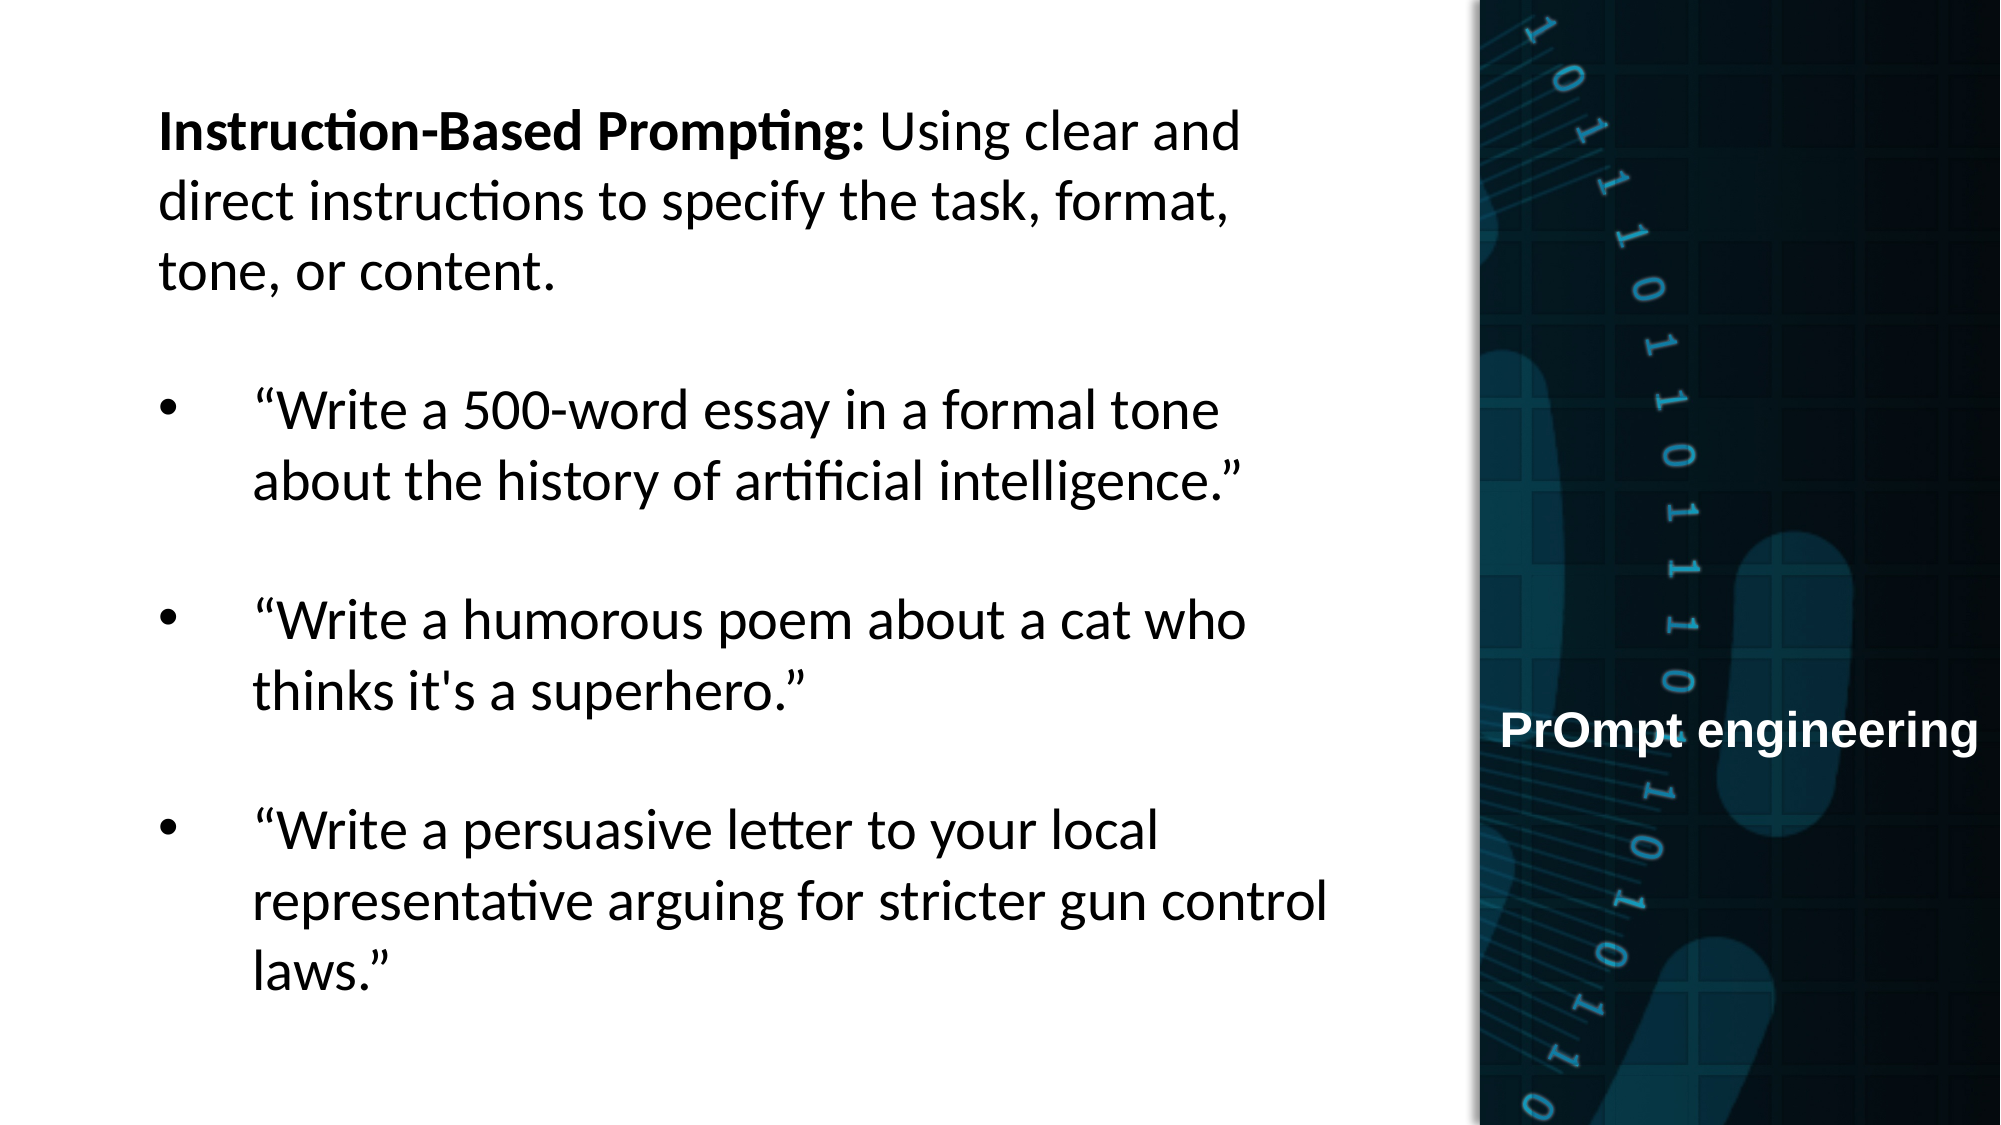

PrOmpt engineering
Instruction-Based Prompting: Using clear and direct instructions to specify the task, format, tone, or content.

“Write a 500-word essay in a formal tone about the history of artificial intelligence.”
“Write a humorous poem about a cat who thinks it's a superhero.”
“Write a persuasive letter to your local representative arguing for stricter gun control laws.”